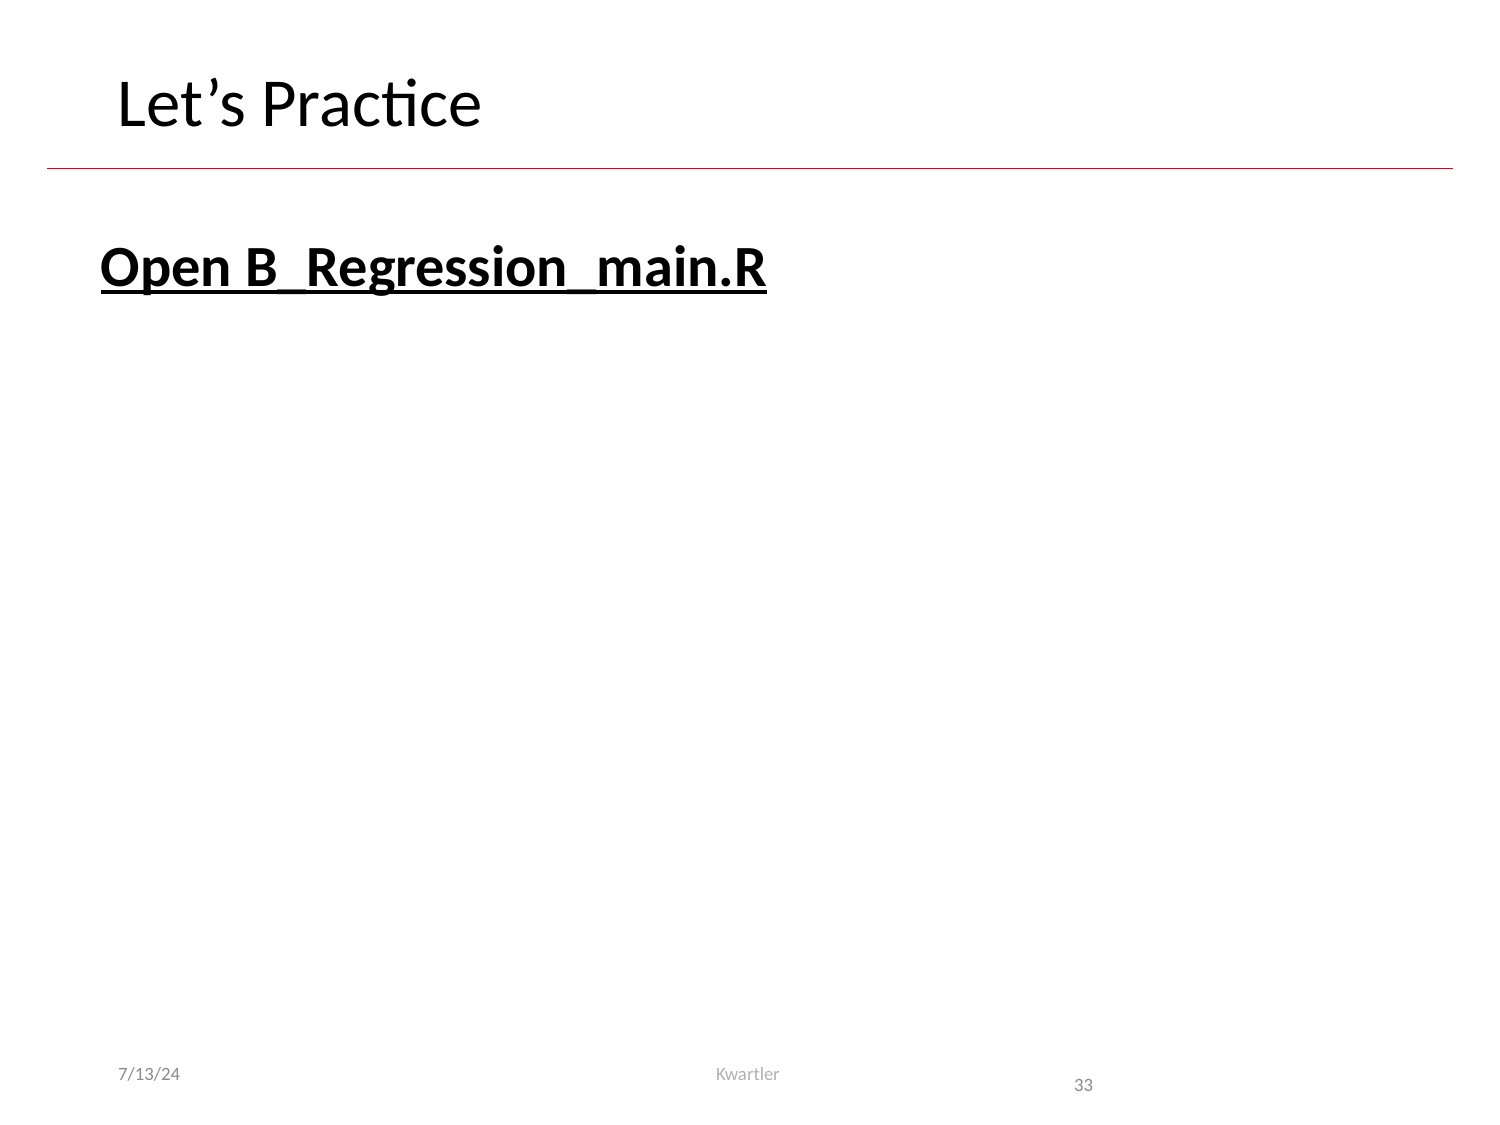

# Let’s Practice
Open B_Regression_main.R
7/13/24
Kwartler
33